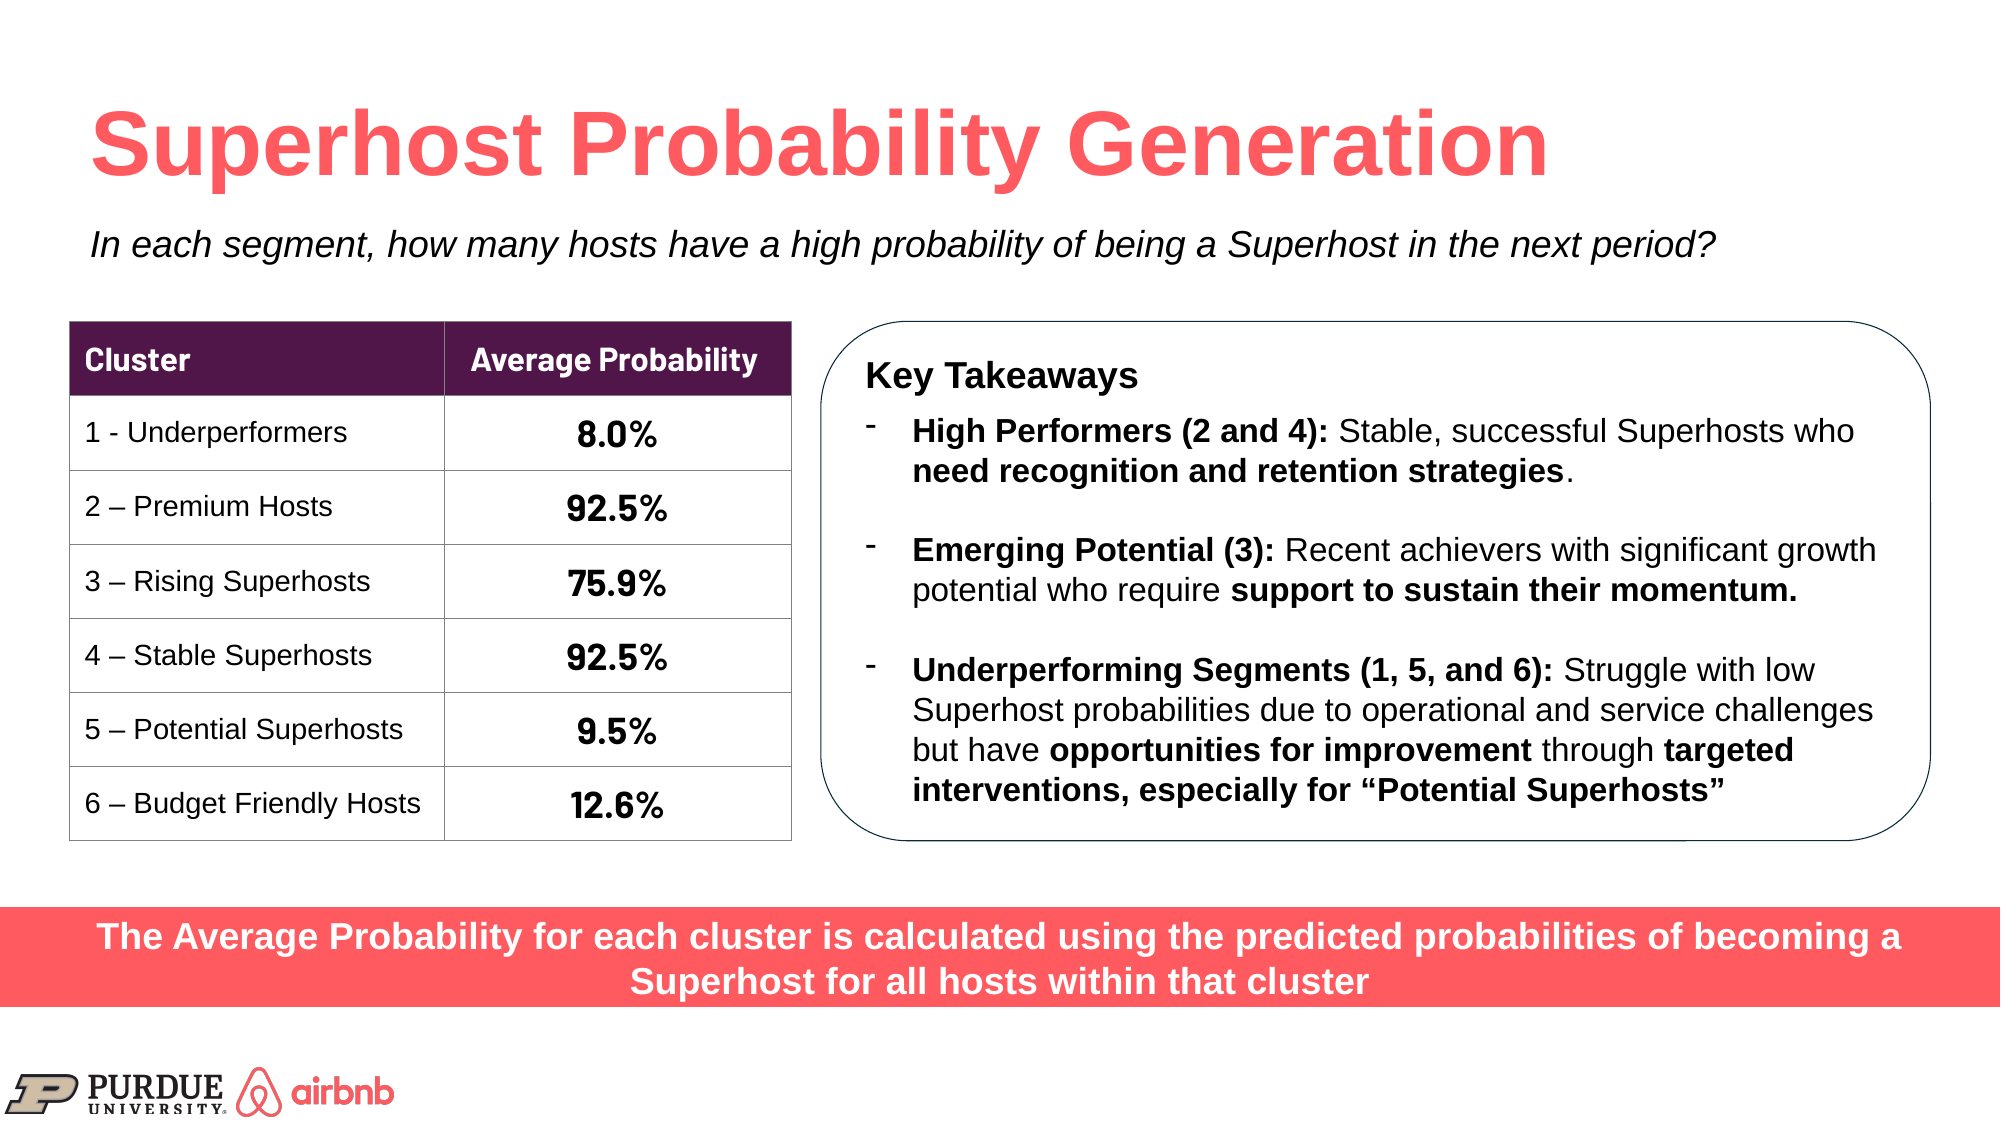

# Superhost Probability Generation
In each segment, how many hosts have a high probability of being a Superhost in the next period?
| Cluster | Average Probability |
| --- | --- |
| 1 - Underperformers | 8.0% |
| 2 – Premium Hosts | 92.5% |
| 3 – Rising Superhosts | 75.9% |
| 4 – Stable Superhosts | 92.5% |
| 5 – Potential Superhosts | 9.5% |
| 6 – Budget Friendly Hosts | 12.6% |

Key Takeaways

High Performers (2 and 4): Stable, successful Superhosts who need recognition and retention strategies.
Emerging Potential (3): Recent achievers with significant growth potential who require support to sustain their momentum.
Underperforming Segments (1, 5, and 6): Struggle with low Superhost probabilities due to operational and service challenges but have opportunities for improvement through targeted interventions, especially for “Potential Superhosts”
The Average Probability for each cluster is calculated using the predicted probabilities of becoming a Superhost for all hosts within that cluster